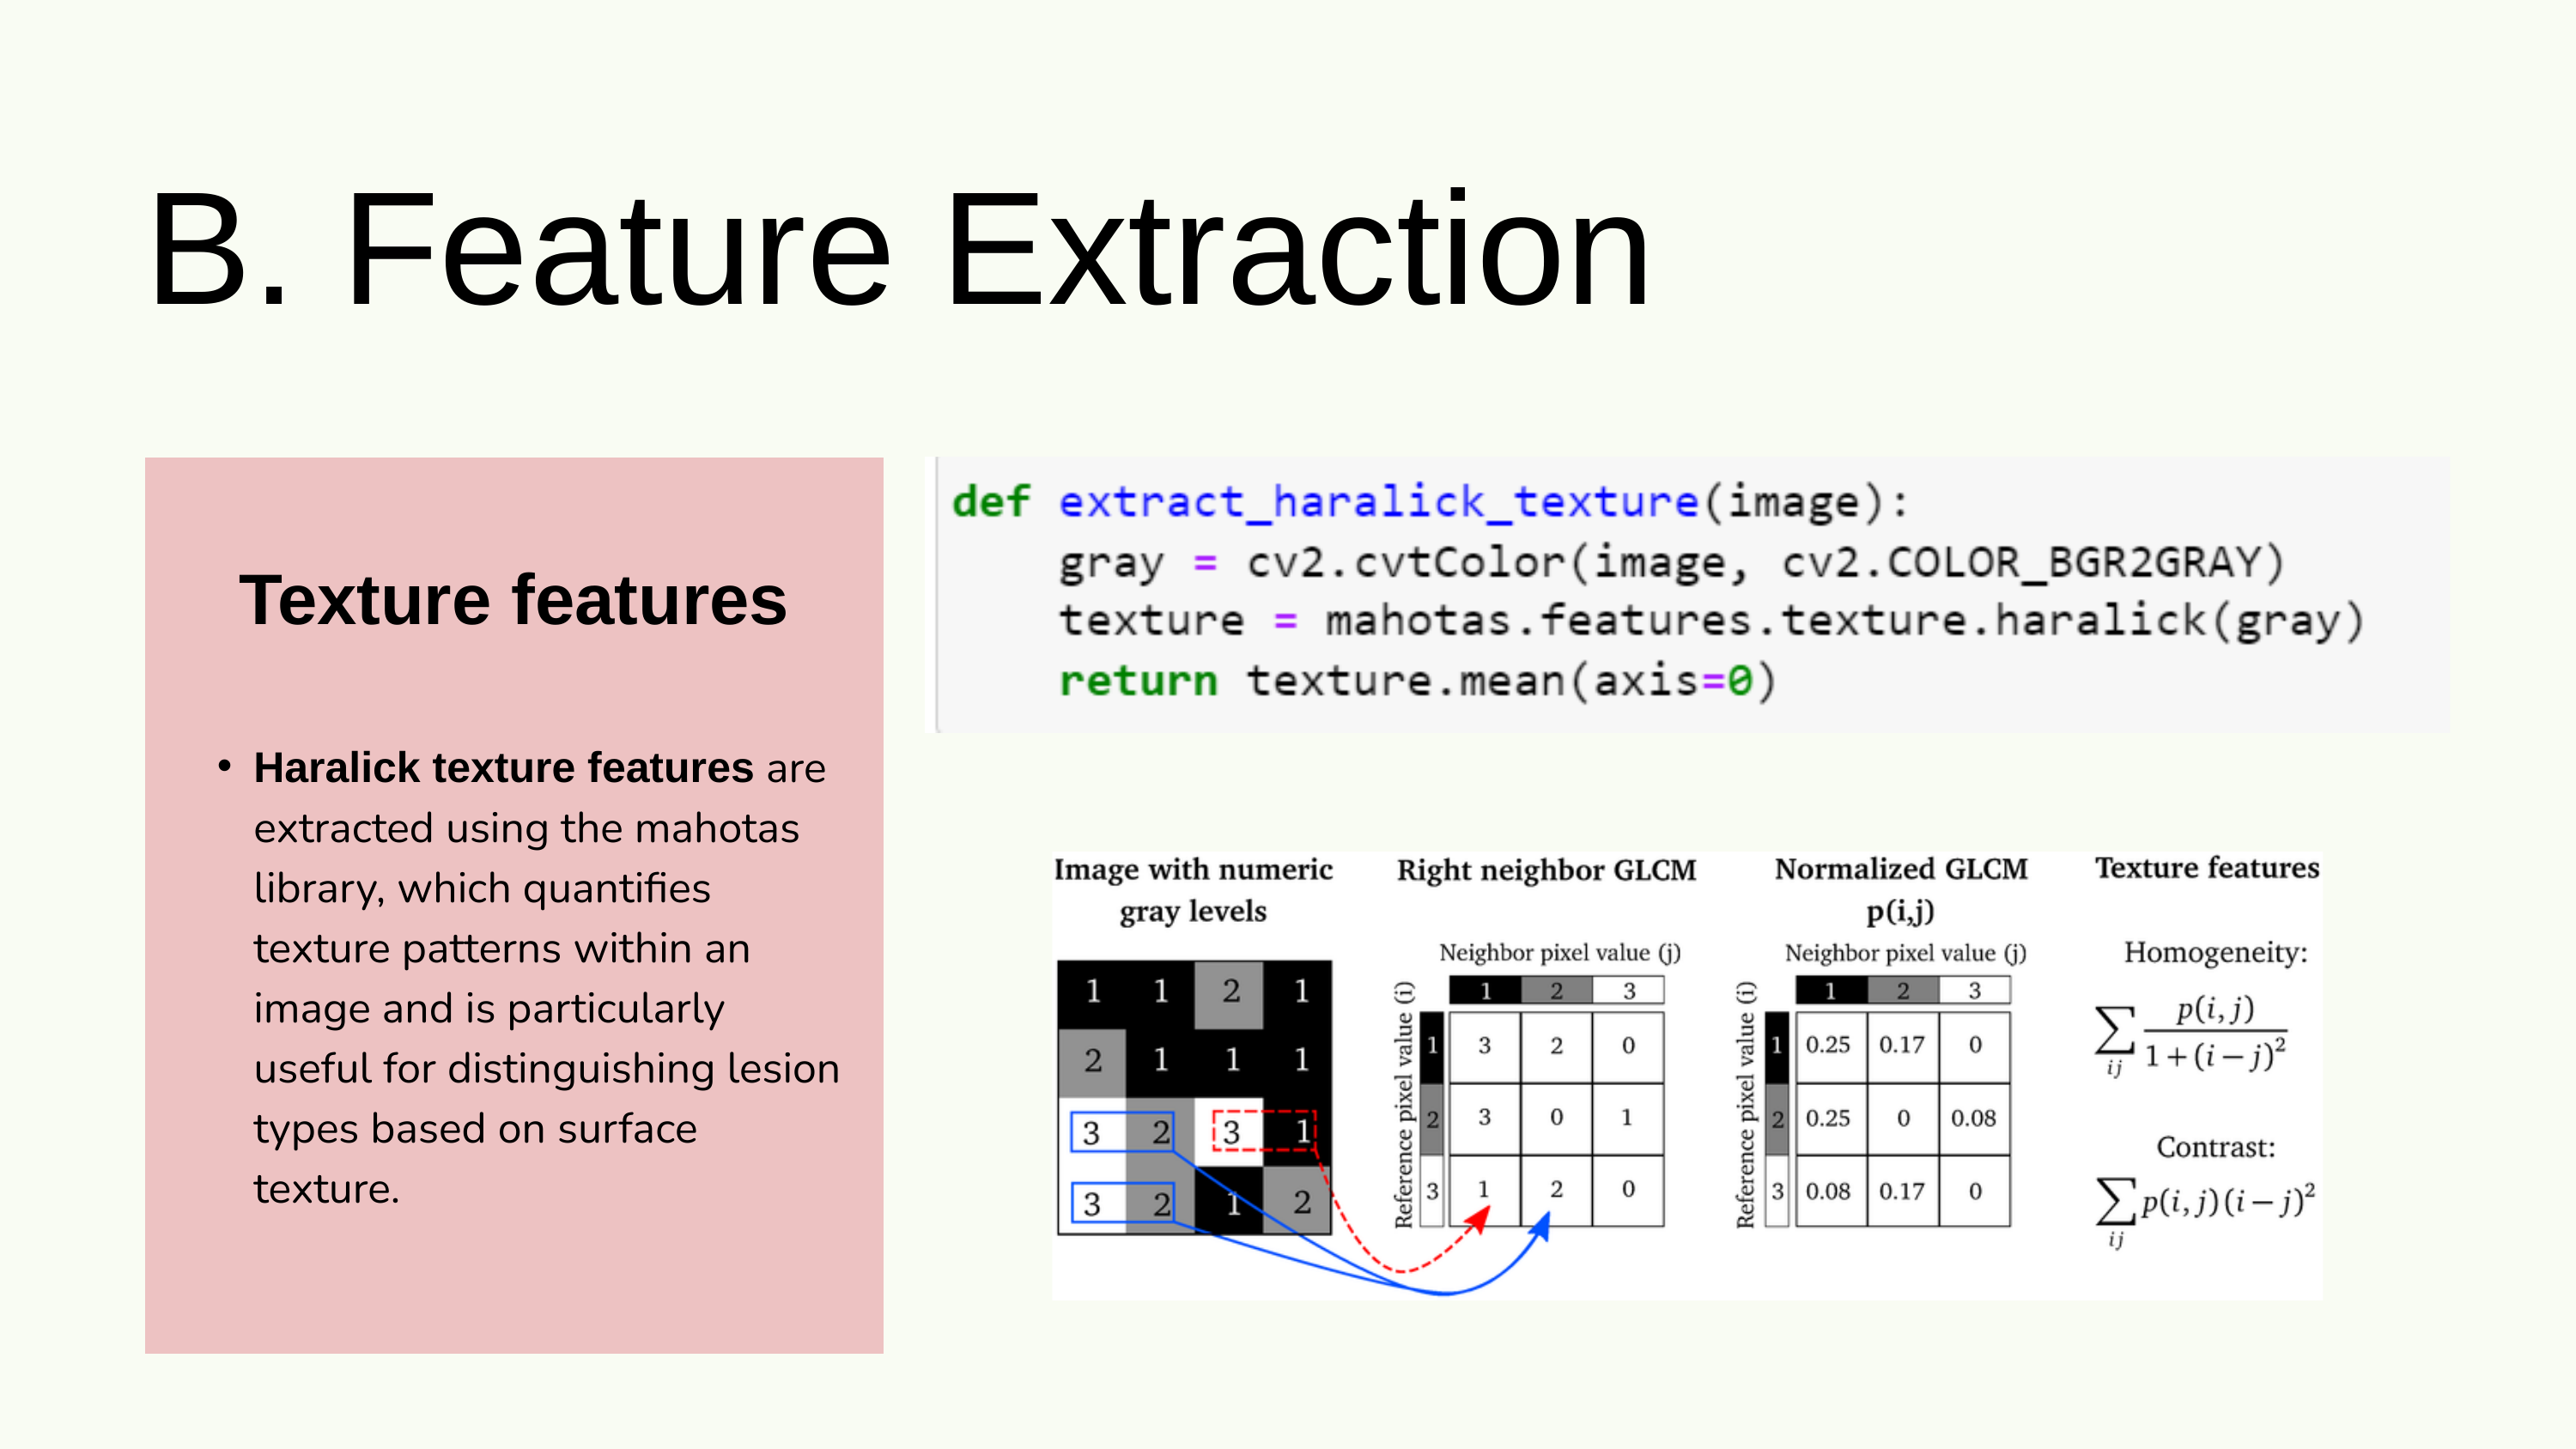

B. Feature Extraction

Texture features

Haralick texture features are extracted using the mahotas library, which quantifies texture patterns within an image and is particularly useful for distinguishing lesion types based on surface texture.